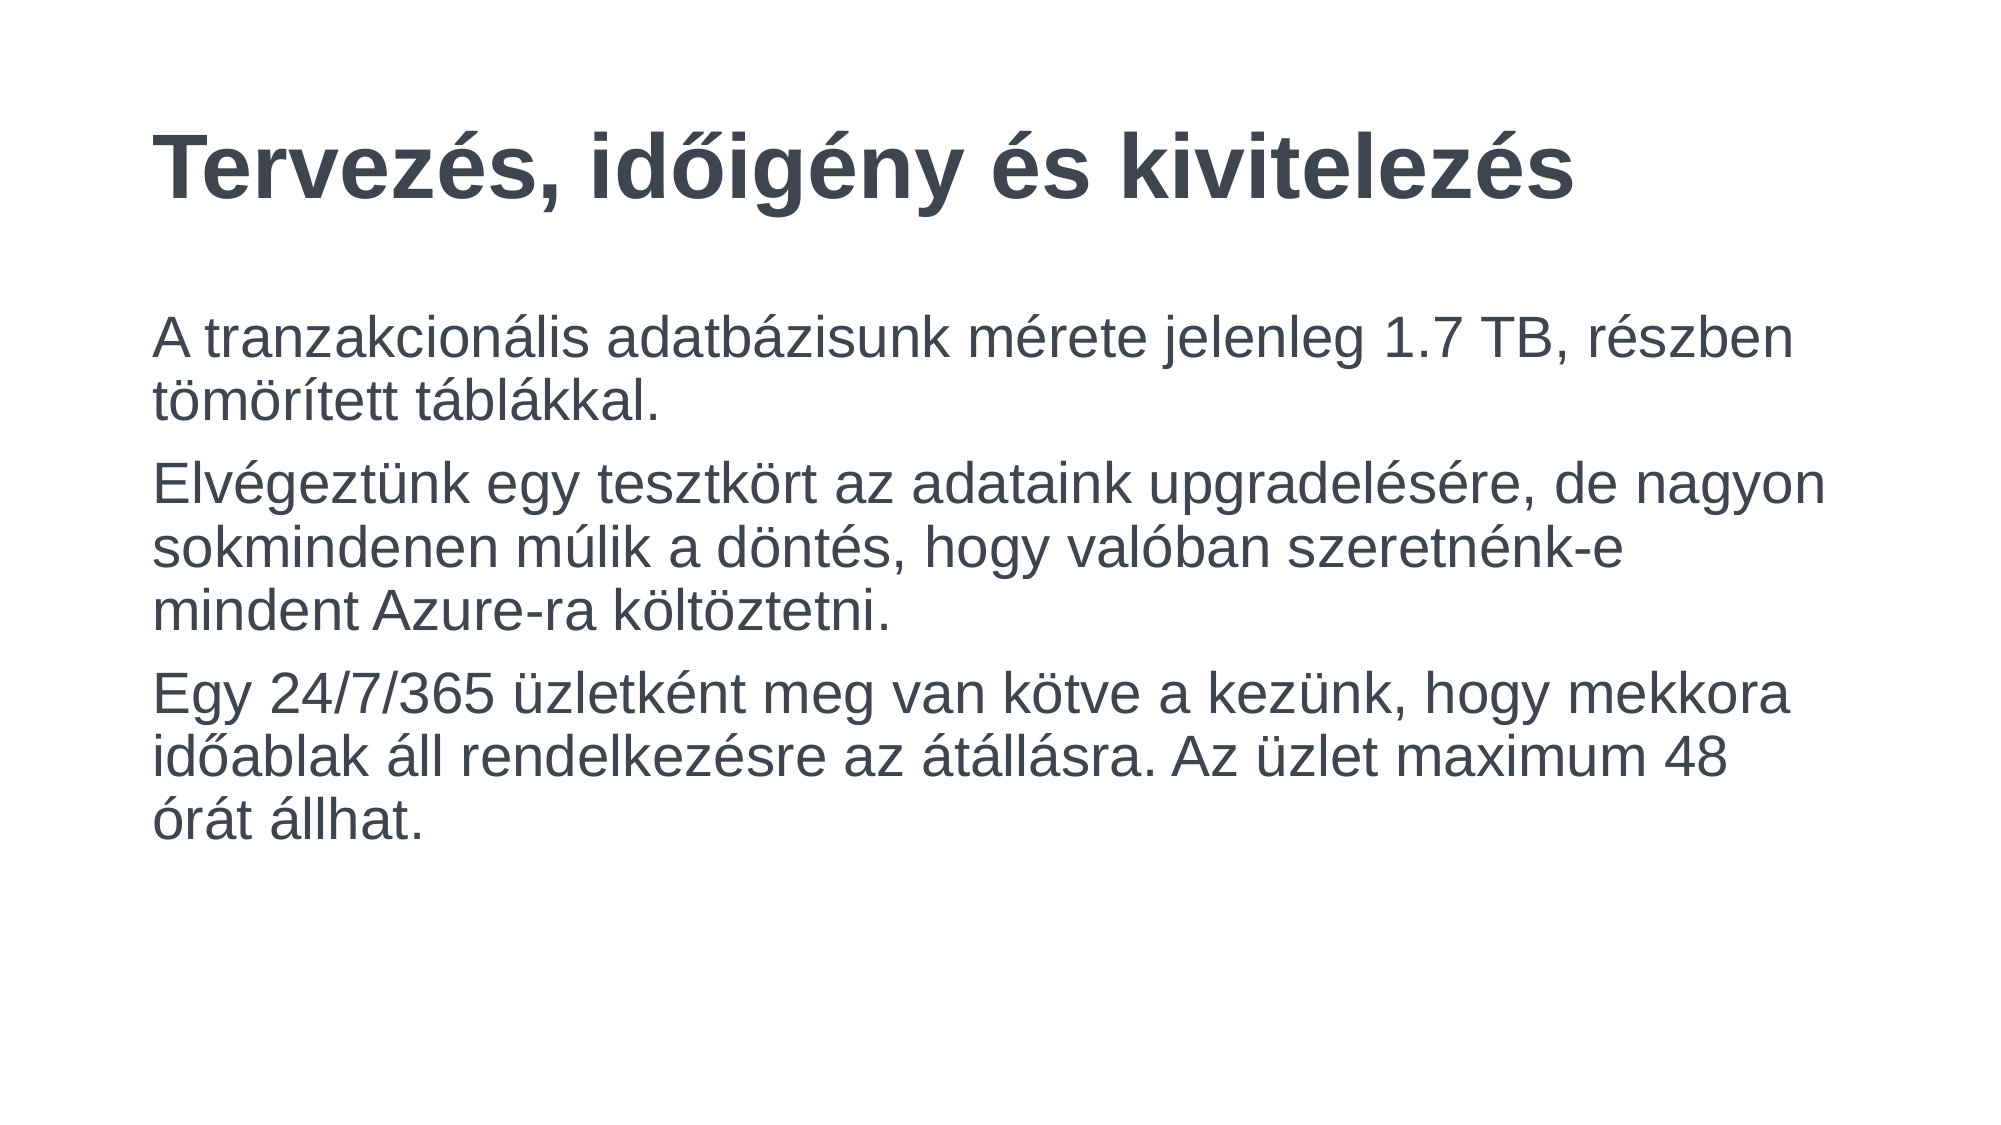

# Tervezés, időigény és kivitelezés
A tranzakcionális adatbázisunk mérete jelenleg 1.7 TB, részben tömörített táblákkal.
Elvégeztünk egy tesztkört az adataink upgradelésére, de nagyon sokmindenen múlik a döntés, hogy valóban szeretnénk-e mindent Azure-ra költöztetni.
Egy 24/7/365 üzletként meg van kötve a kezünk, hogy mekkora időablak áll rendelkezésre az átállásra. Az üzlet maximum 48 órát állhat.